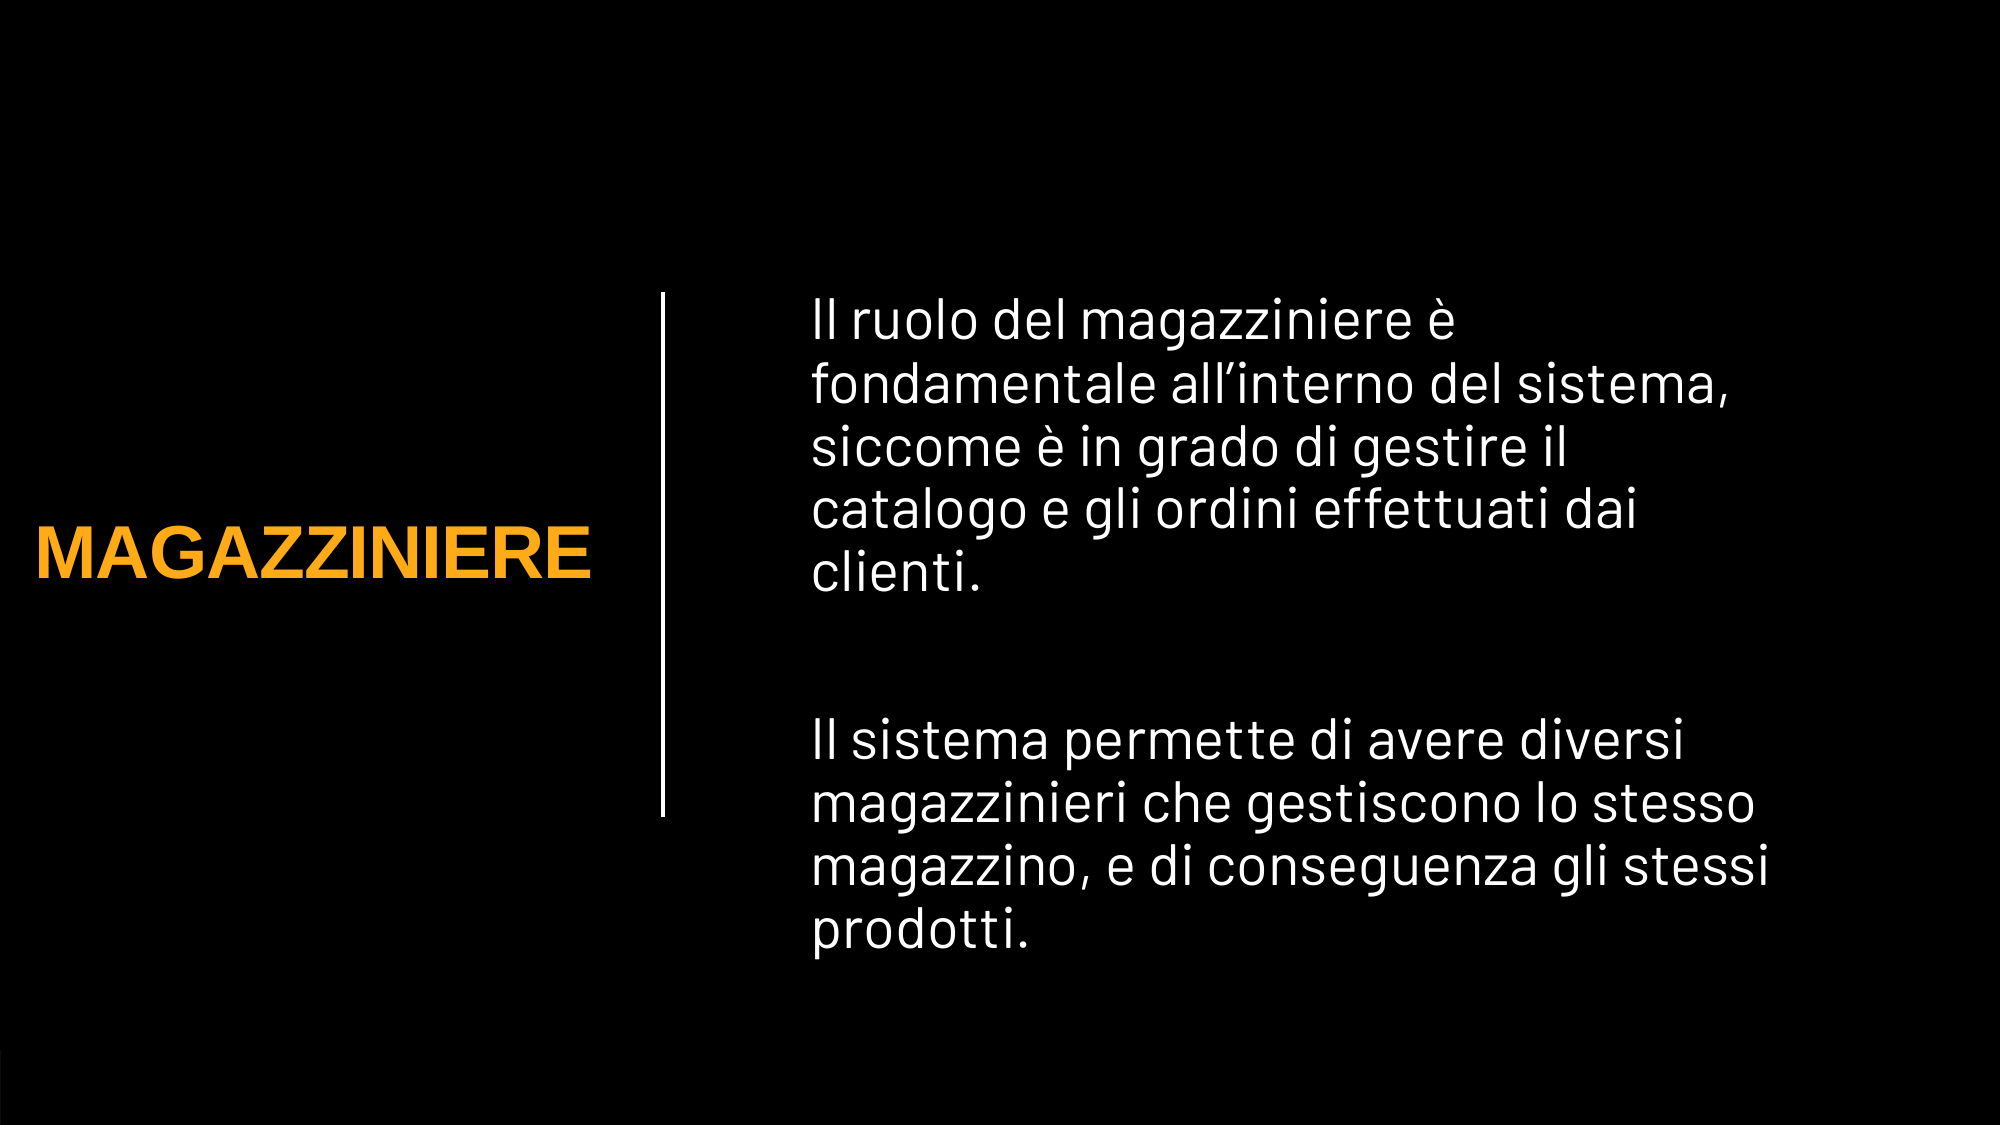

MAGAZZINIERE
Il ruolo del magazziniere è fondamentale all’interno del sistema, siccome è in grado di gestire il catalogo e gli ordini effettuati dai clienti.

Il sistema permette di avere diversi magazzinieri che gestiscono lo stesso magazzino, e di conseguenza gli stessi prodotti.